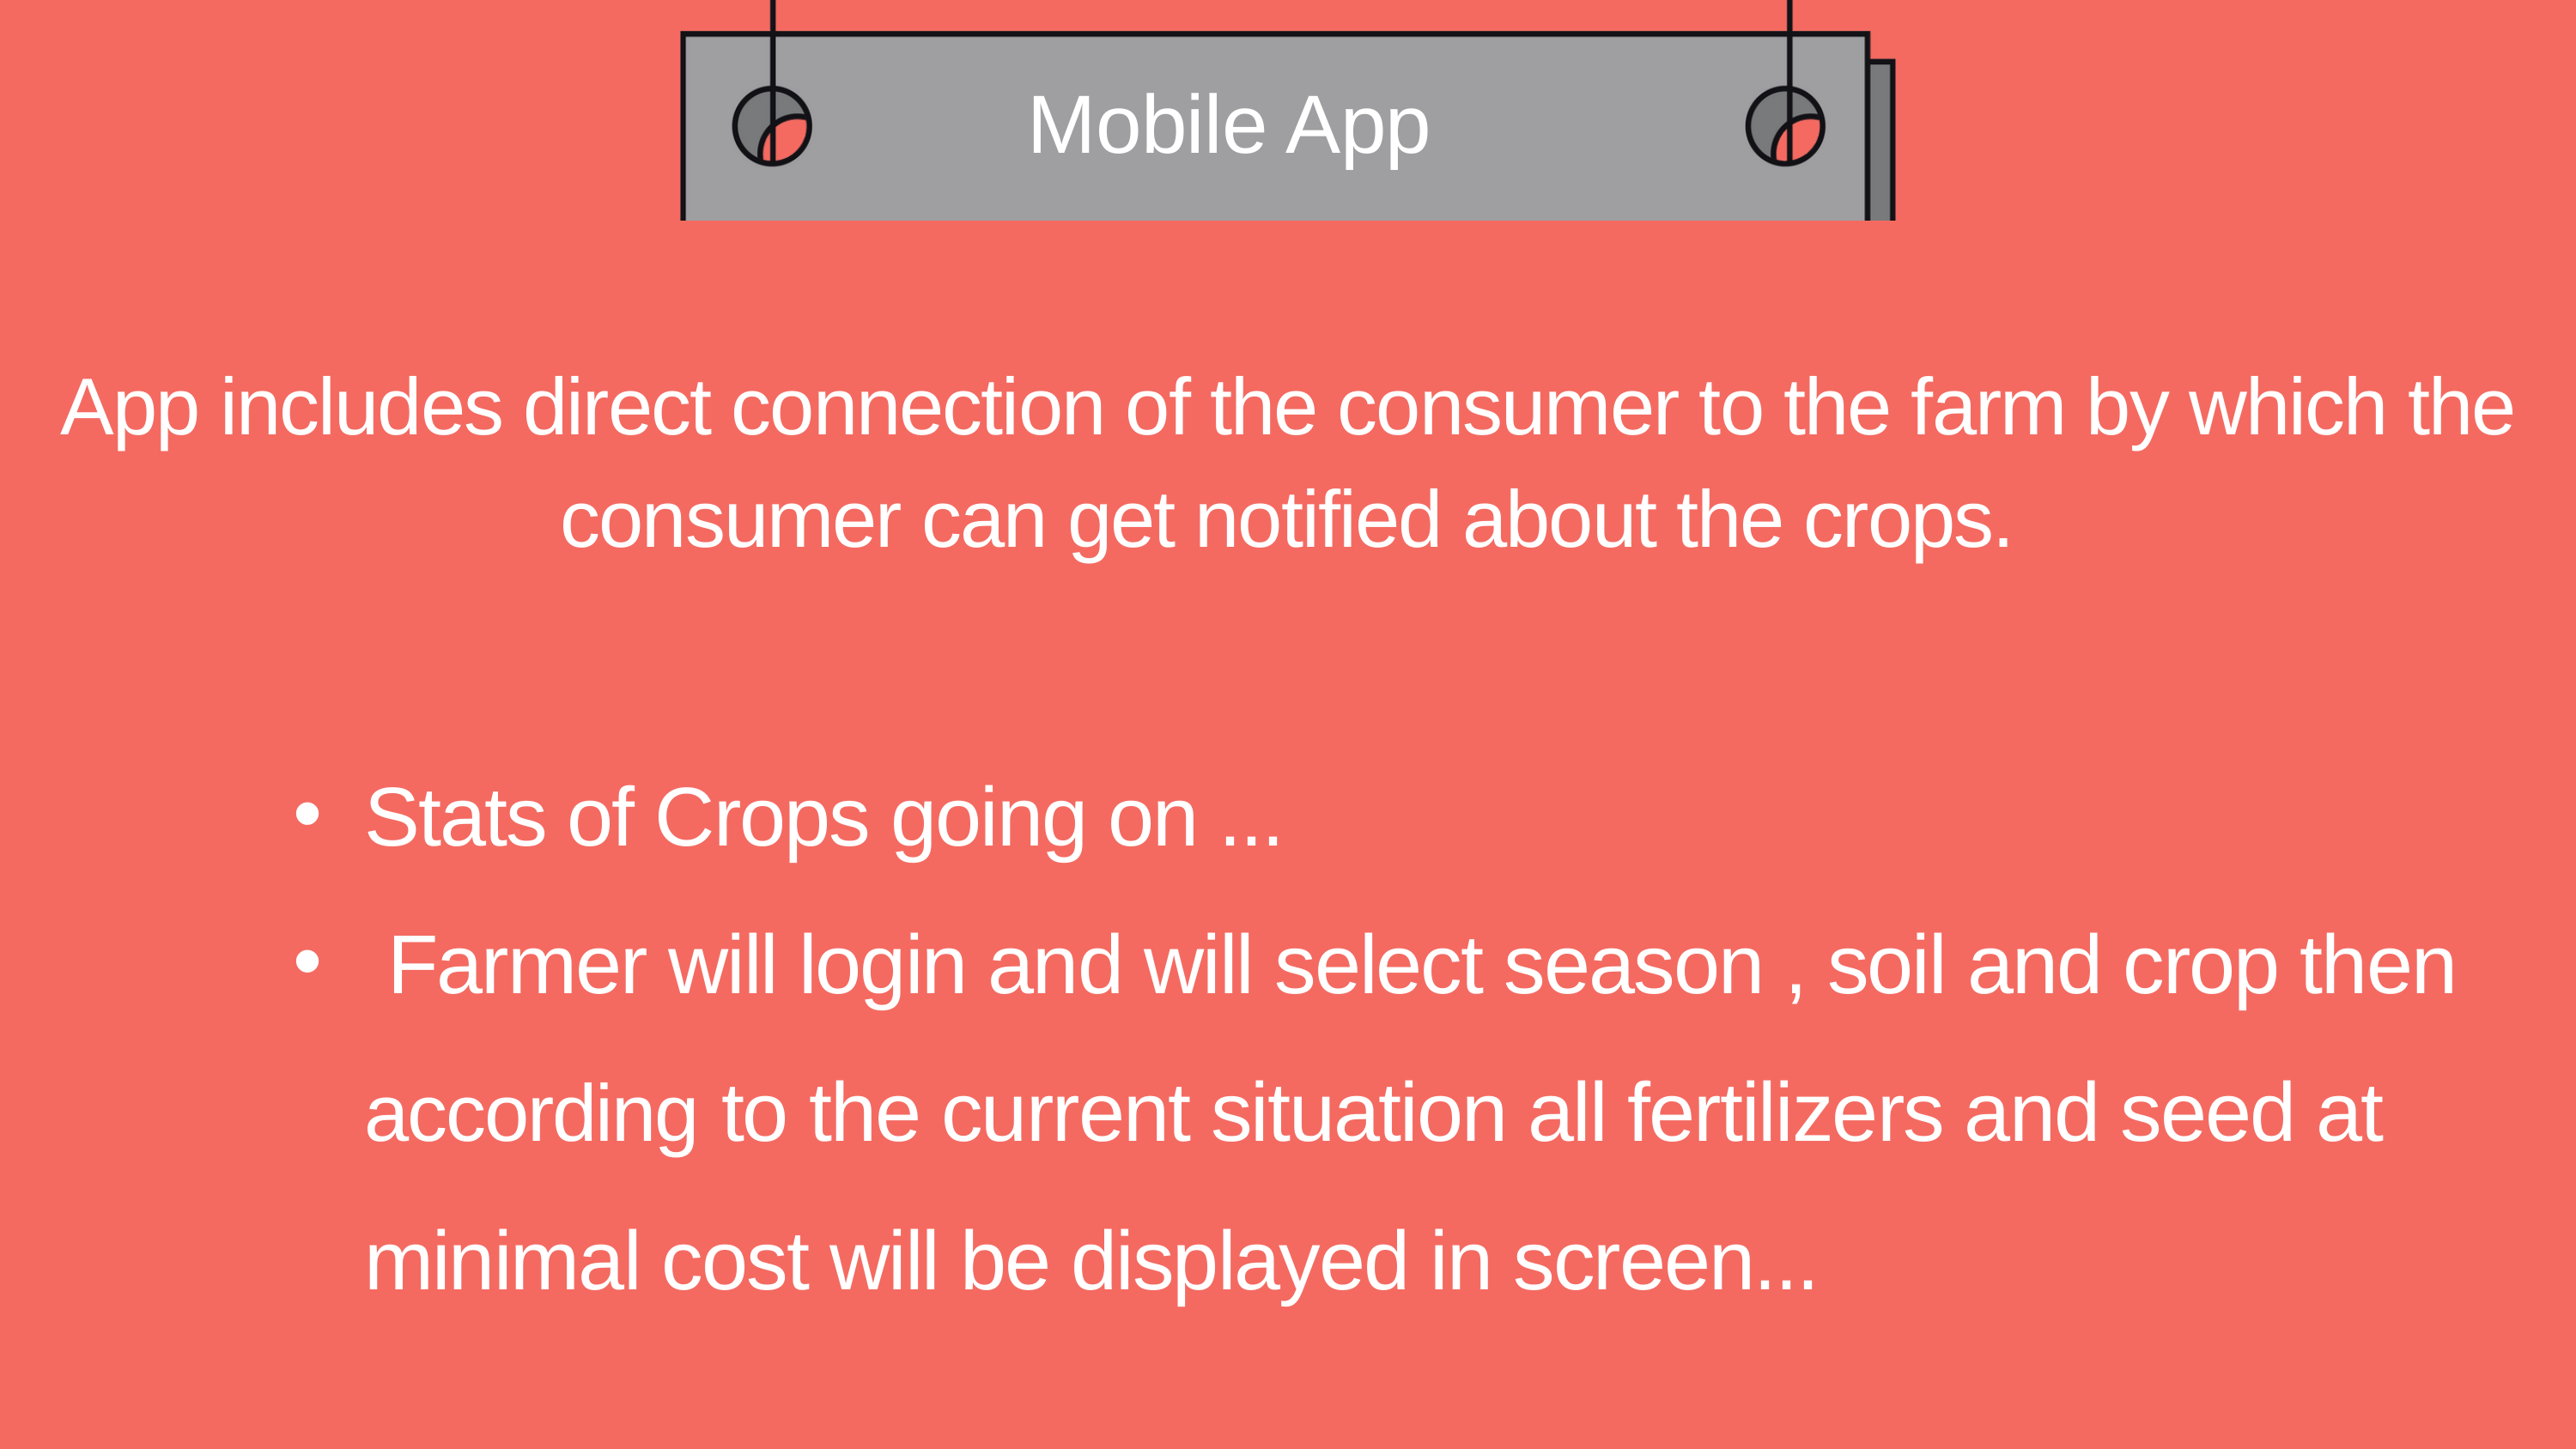

Mobile App
App includes direct connection of the consumer to the farm by which the consumer can get notified about the crops.
Stats of Crops going on ...
 Farmer will login and will select season , soil and crop then according to the current situation all fertilizers and seed at minimal cost will be displayed in screen...